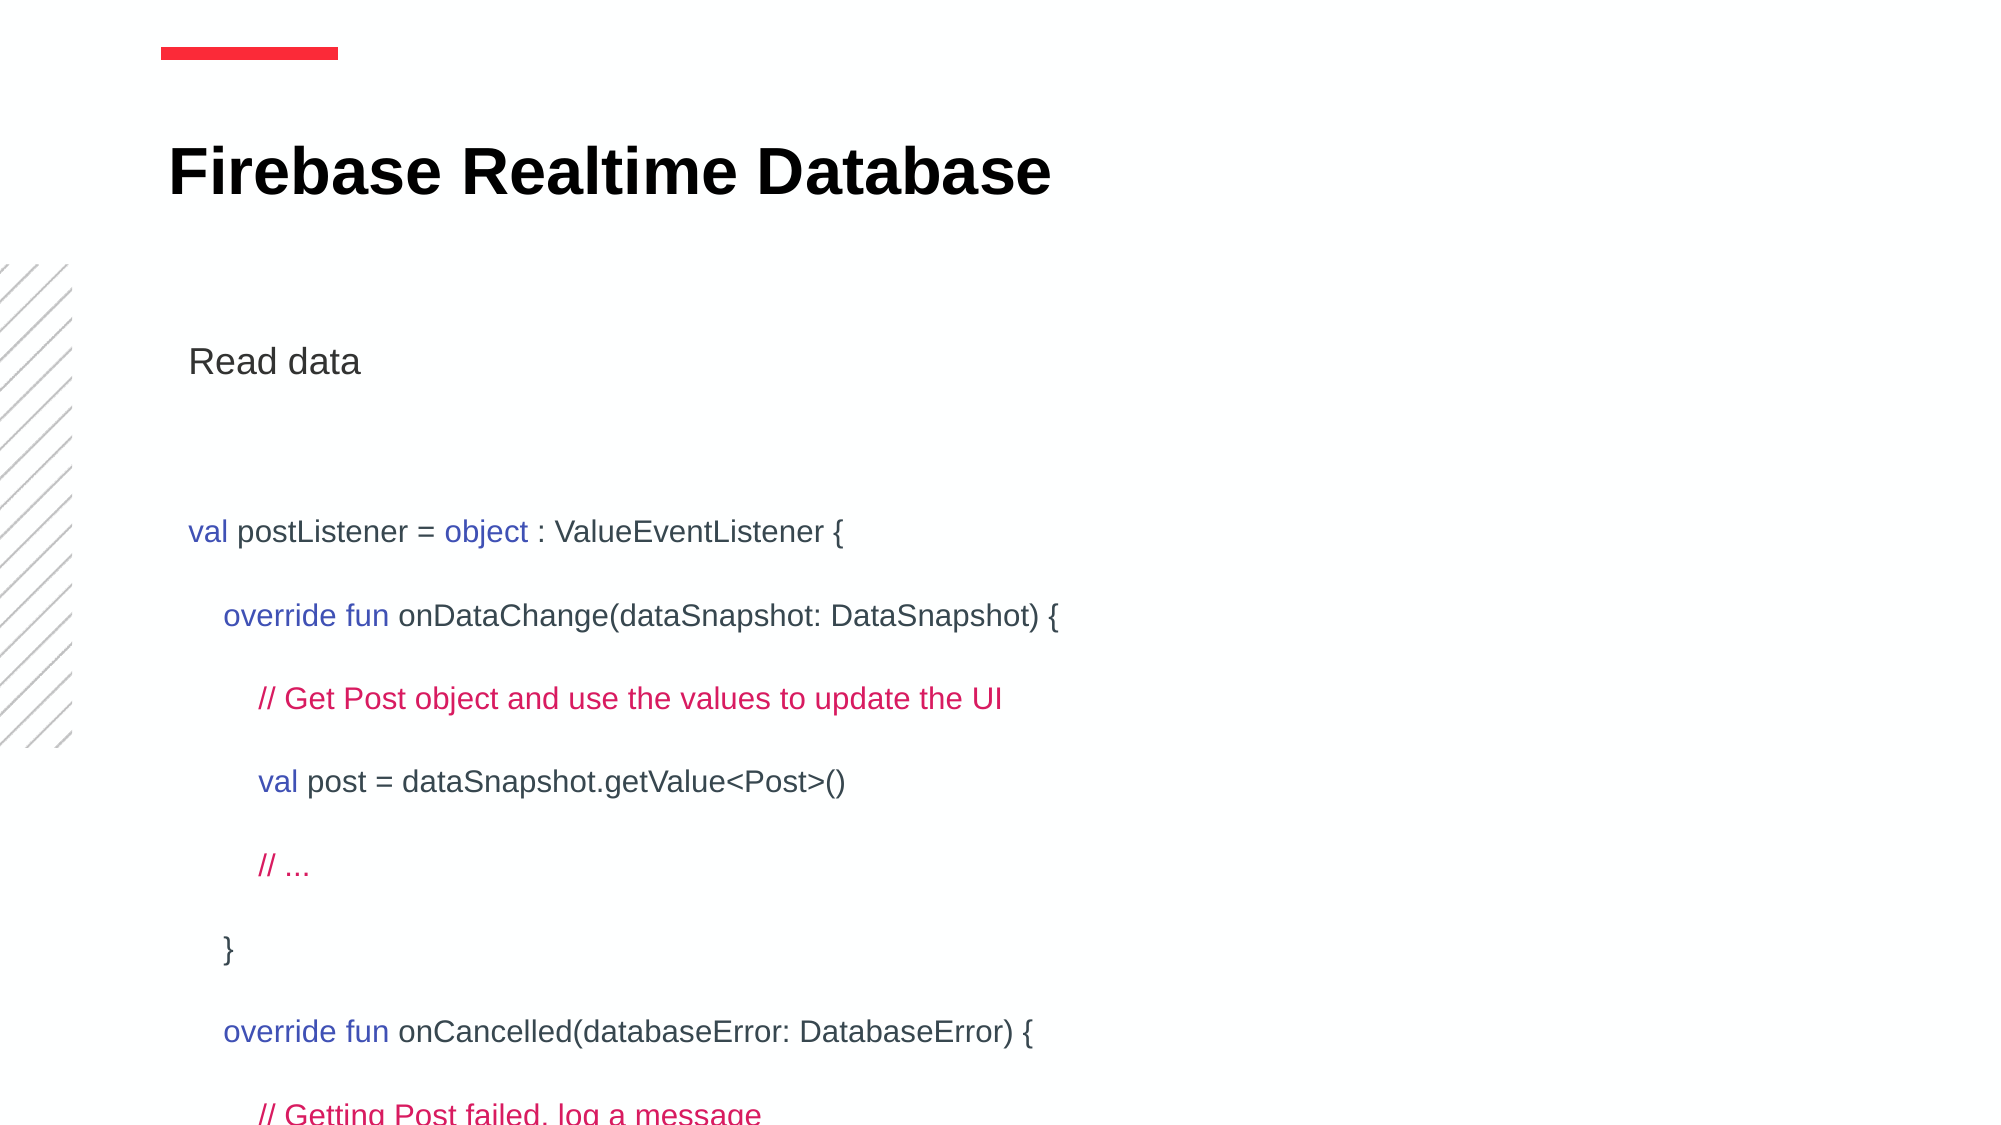

Firebase Realtime Database
Read data

val postListener = object : ValueEventListener {
    override fun onDataChange(dataSnapshot: DataSnapshot) {
        // Get Post object and use the values to update the UI
        val post = dataSnapshot.getValue<Post>()
        // ...
    }
    override fun onCancelled(databaseError: DatabaseError) {
        // Getting Post failed, log a message
        Log.w(TAG, "loadPost:onCancelled", databaseError.toException())
    }
}
postReference.addValueEventListener(postListener)
58